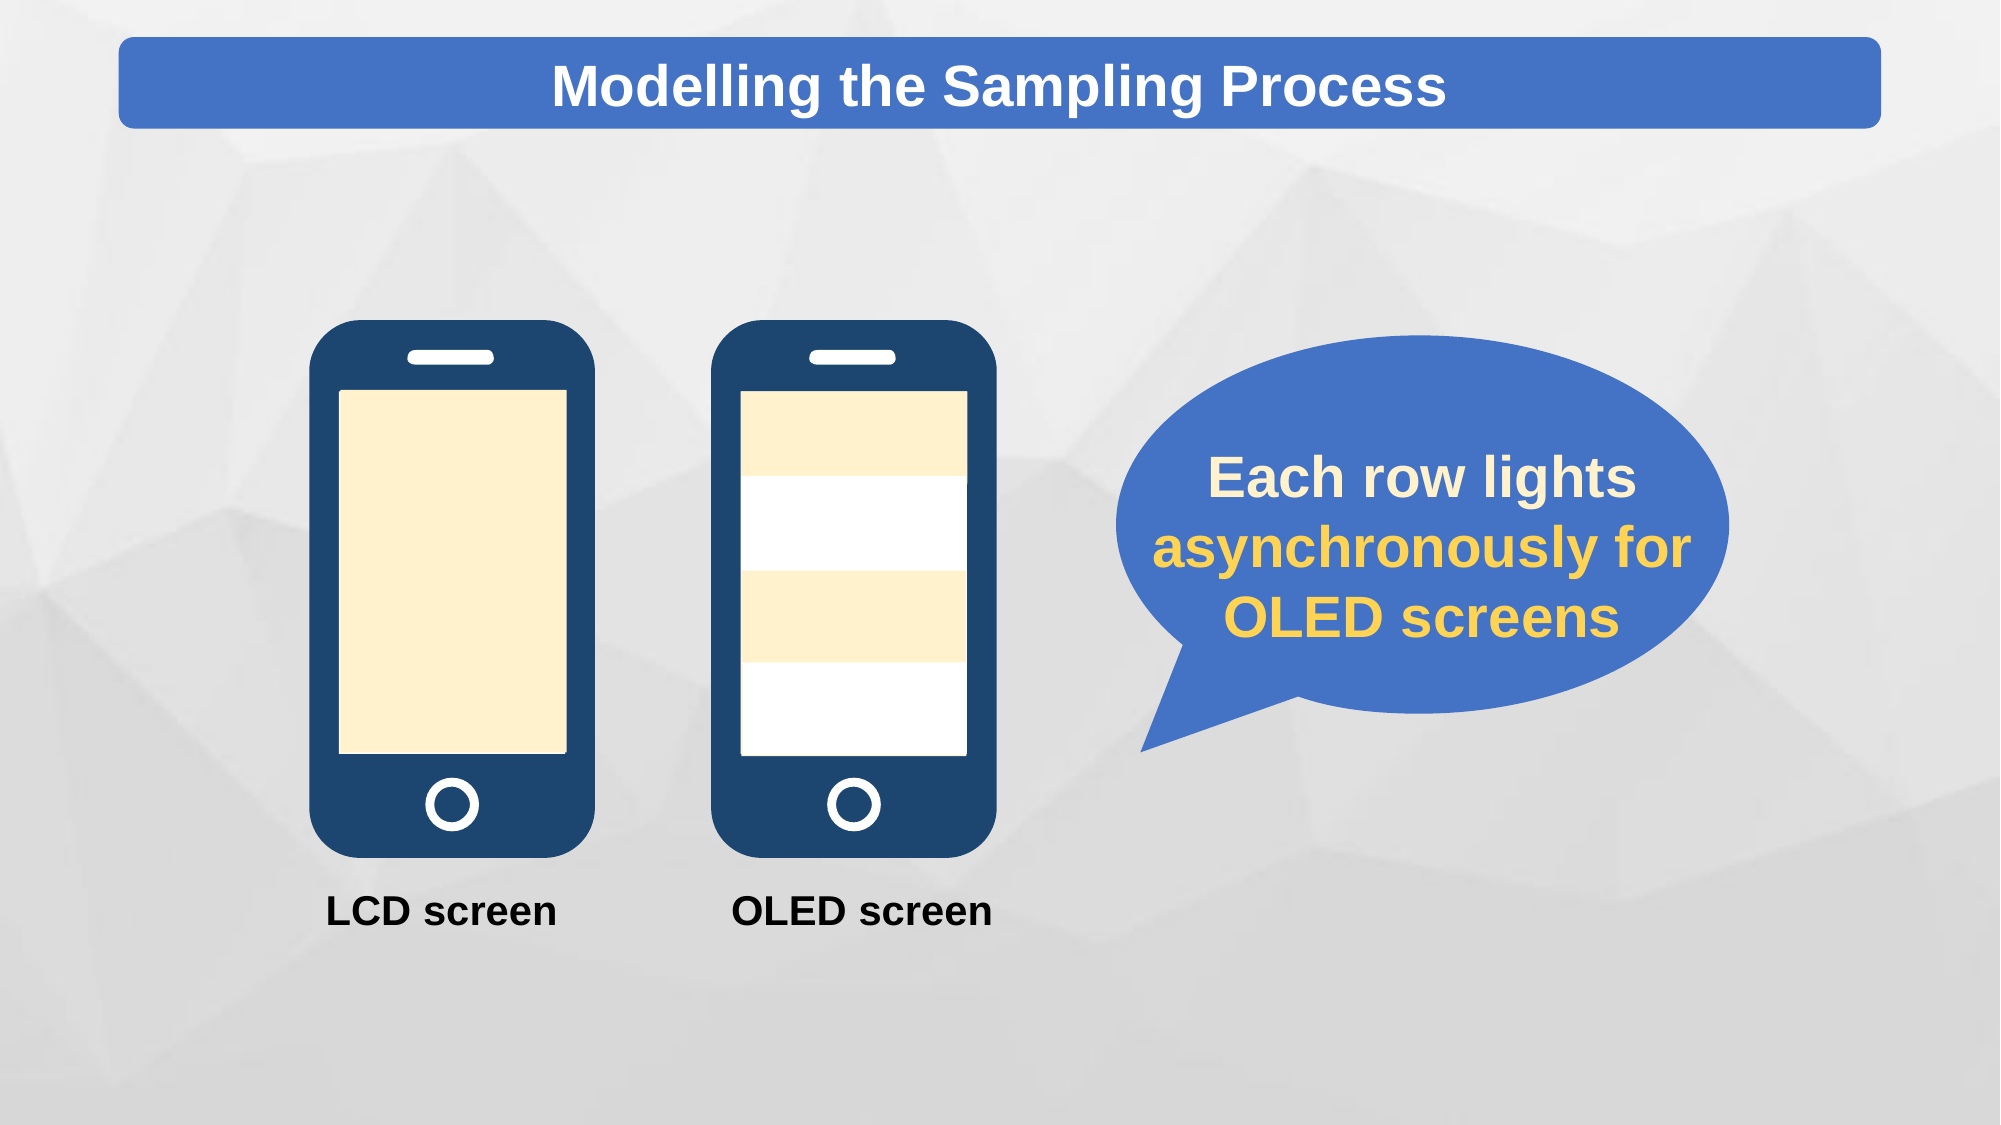

Modelling the Sampling Process

Each row lights
asynchronously for OLED screens

LCD screen
OLED screen